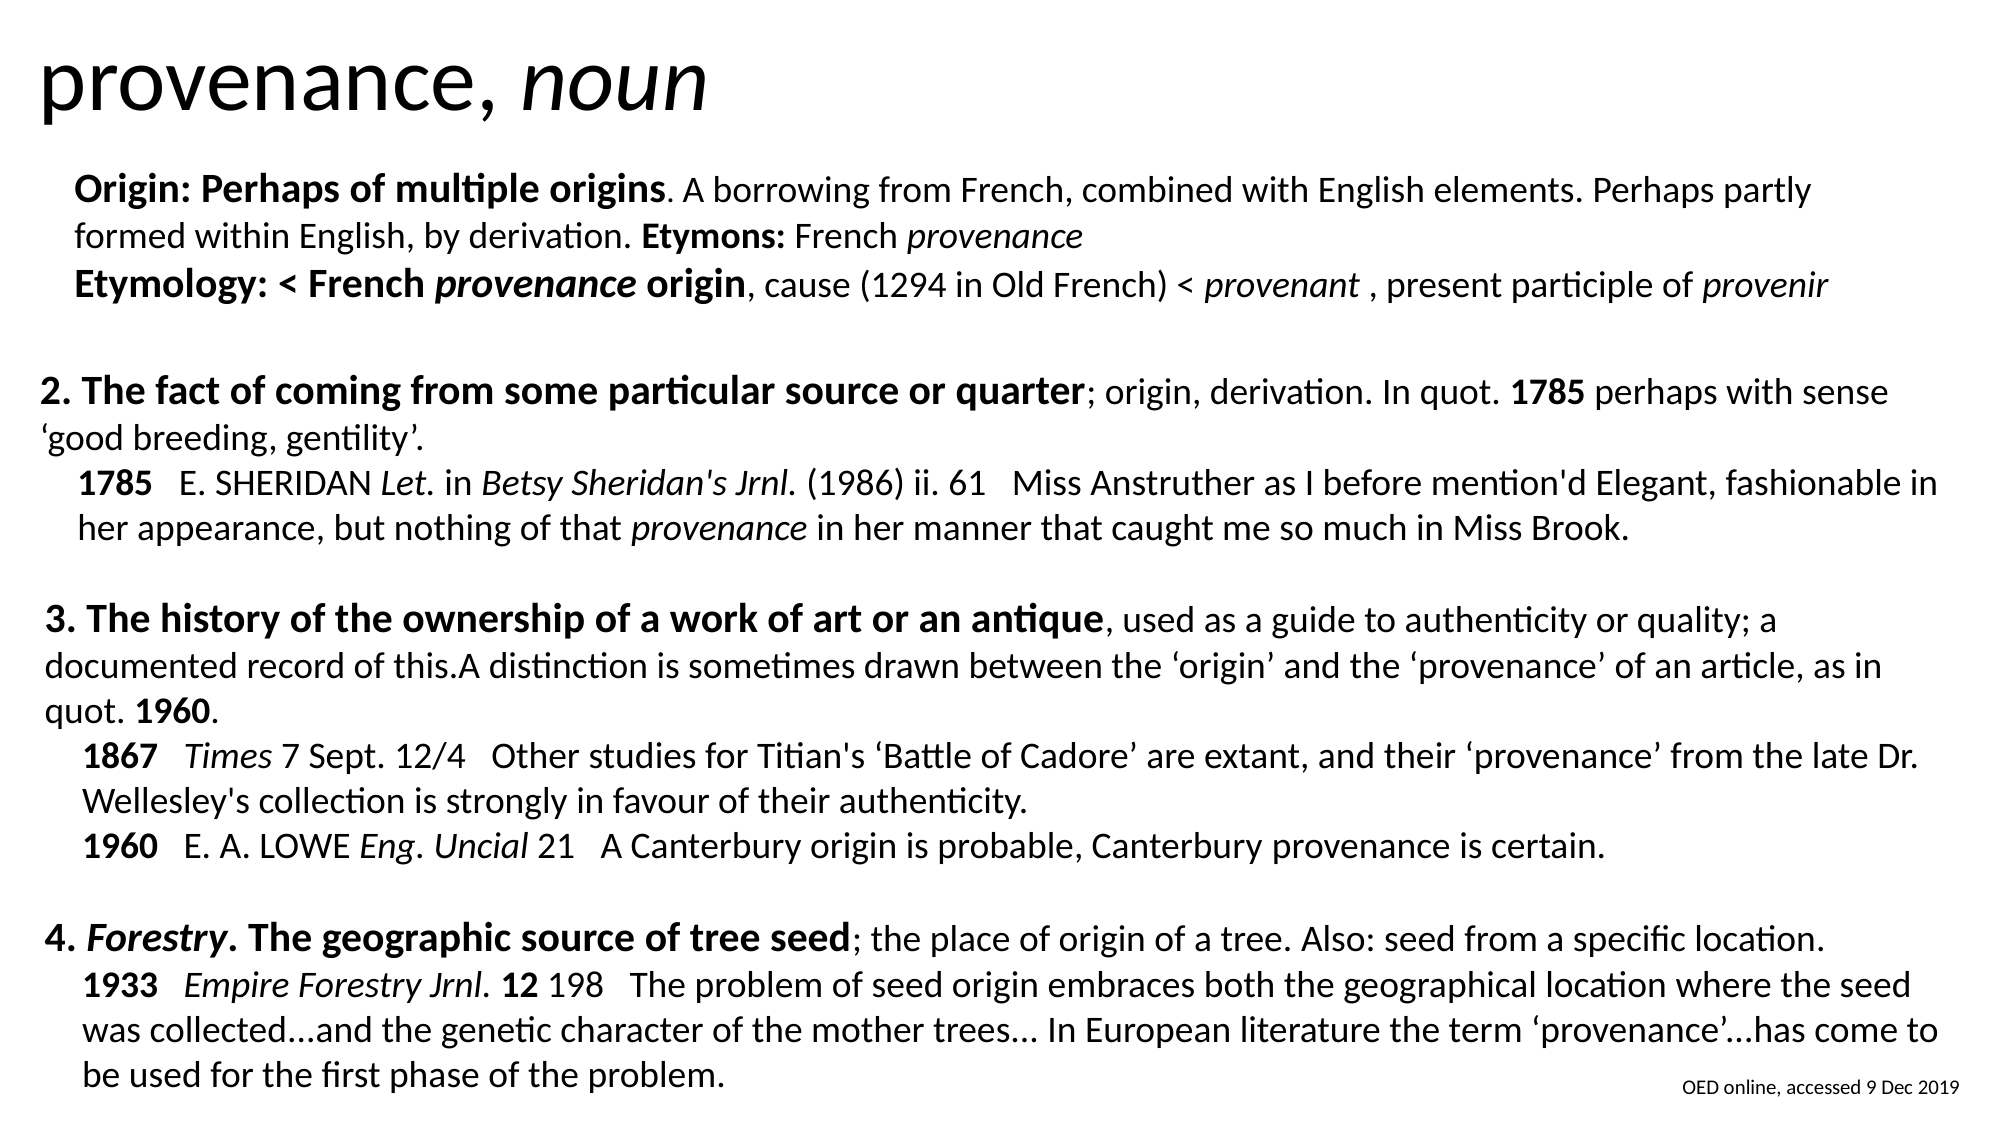

provenance, noun
Origin: Perhaps of multiple origins. A borrowing from French, combined with English elements. Perhaps partly formed within English, by derivation. Etymons: French provenance
Etymology: < French provenance origin, cause (1294 in Old French) < provenant , present participle of provenir
2. The fact of coming from some particular source or quarter; origin, derivation. In quot. 1785 perhaps with sense ‘good breeding, gentility’.
1785   E. Sheridan Let. in Betsy Sheridan's Jrnl. (1986) ii. 61   Miss Anstruther as I before mention'd Elegant, fashionable in her appearance, but nothing of that provenance in her manner that caught me so much in Miss Brook.
3. The history of the ownership of a work of art or an antique, used as a guide to authenticity or quality; a documented record of this.A distinction is sometimes drawn between the ‘origin’ and the ‘provenance’ of an article, as in quot. 1960.
1867   Times 7 Sept. 12/4   Other studies for Titian's ‘Battle of Cadore’ are extant, and their ‘provenance’ from the late Dr. Wellesley's collection is strongly in favour of their authenticity.
1960   E. A. Lowe Eng. Uncial 21   A Canterbury origin is probable, Canterbury provenance is certain.
4. Forestry. The geographic source of tree seed; the place of origin of a tree. Also: seed from a specific location.
1933   Empire Forestry Jrnl. 12 198   The problem of seed origin embraces both the geographical location where the seed was collected...and the genetic character of the mother trees... In European literature the term ‘provenance’...has come to be used for the first phase of the problem.
OED online, accessed 9 Dec 2019